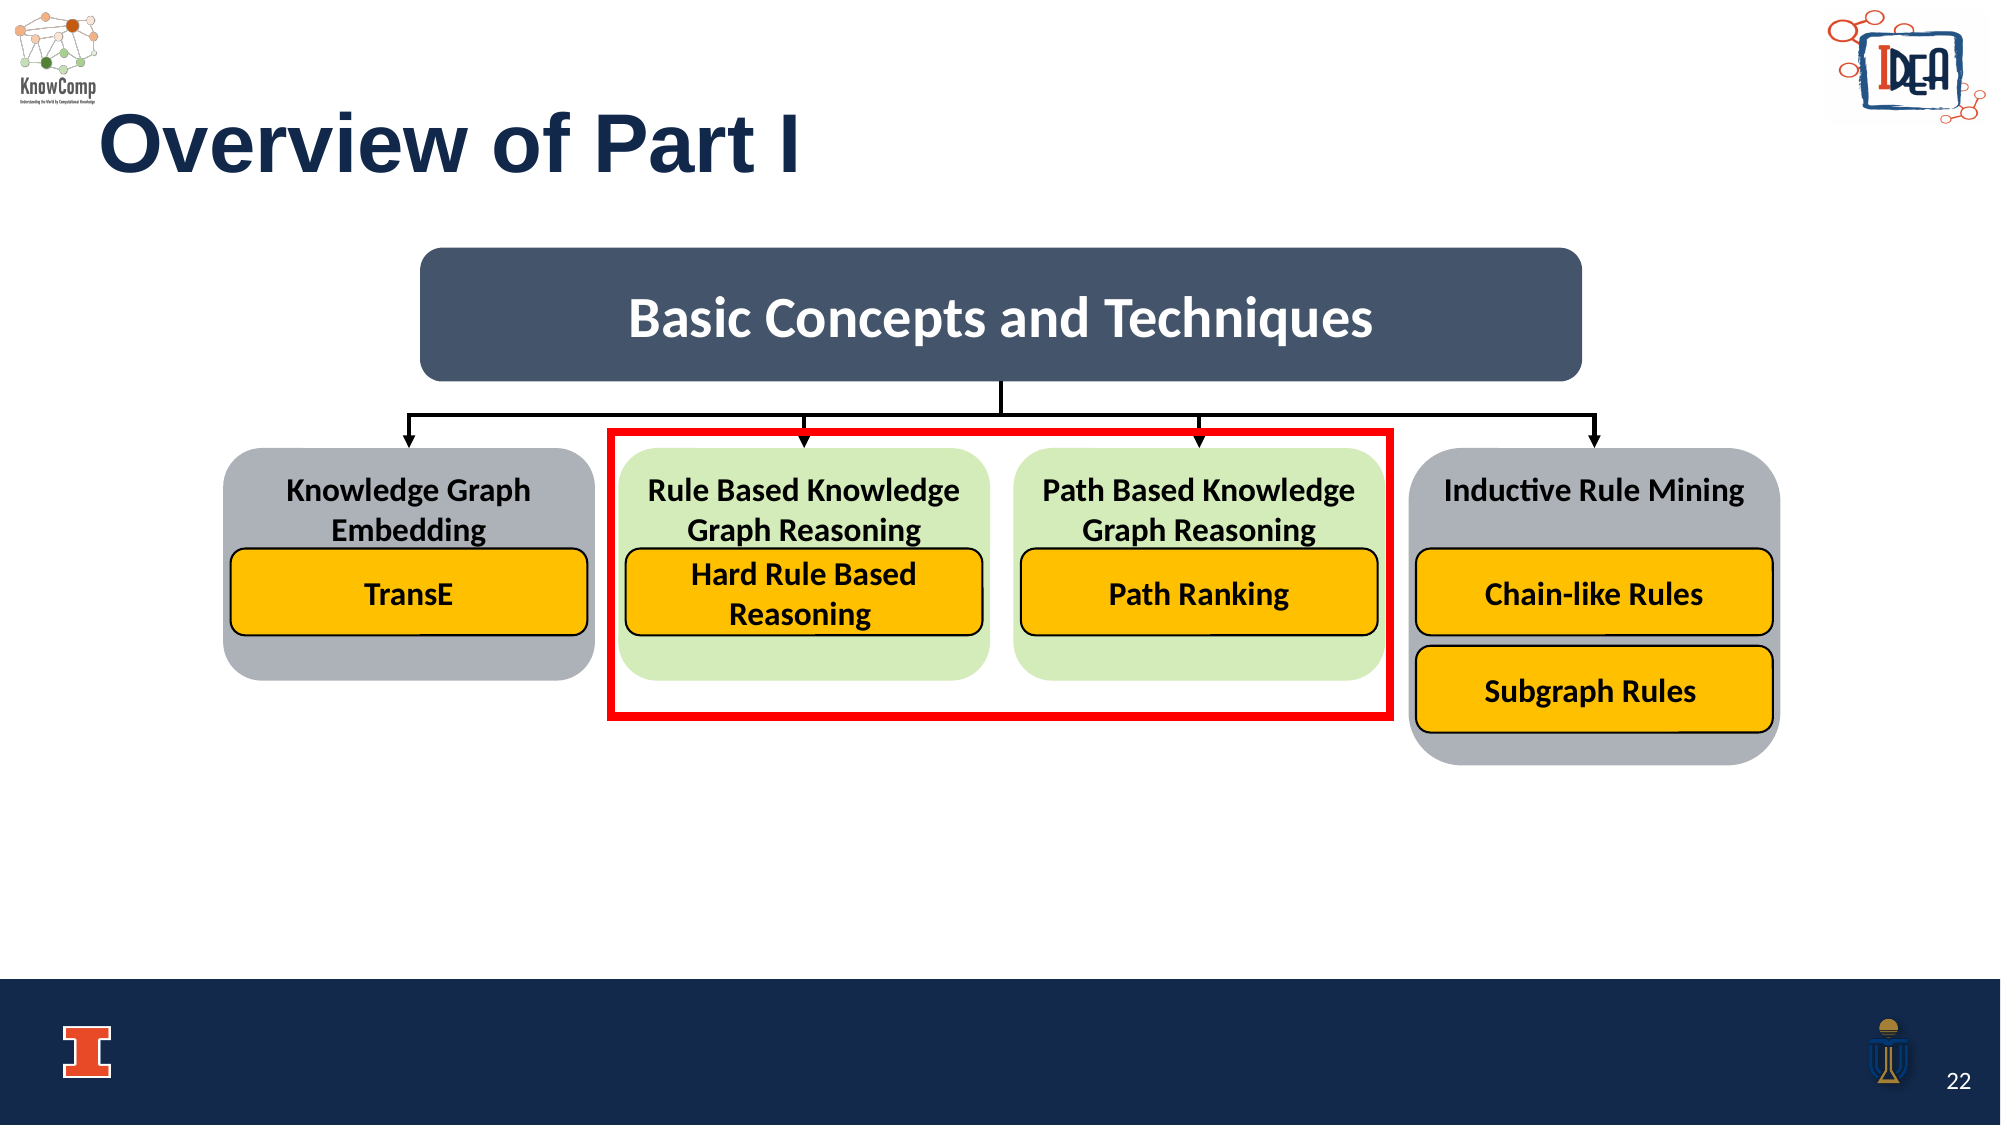

# Overview of Part I
Basic Concepts and Techniques

Path Based Knowledge Graph Reasoning
Inductive Rule Mining
Knowledge Graph Embedding
Rule Based Knowledge Graph Reasoning
Path Ranking
Chain-like Rules
TransE
Hard Rule Based Reasoning
Subgraph Rules
22